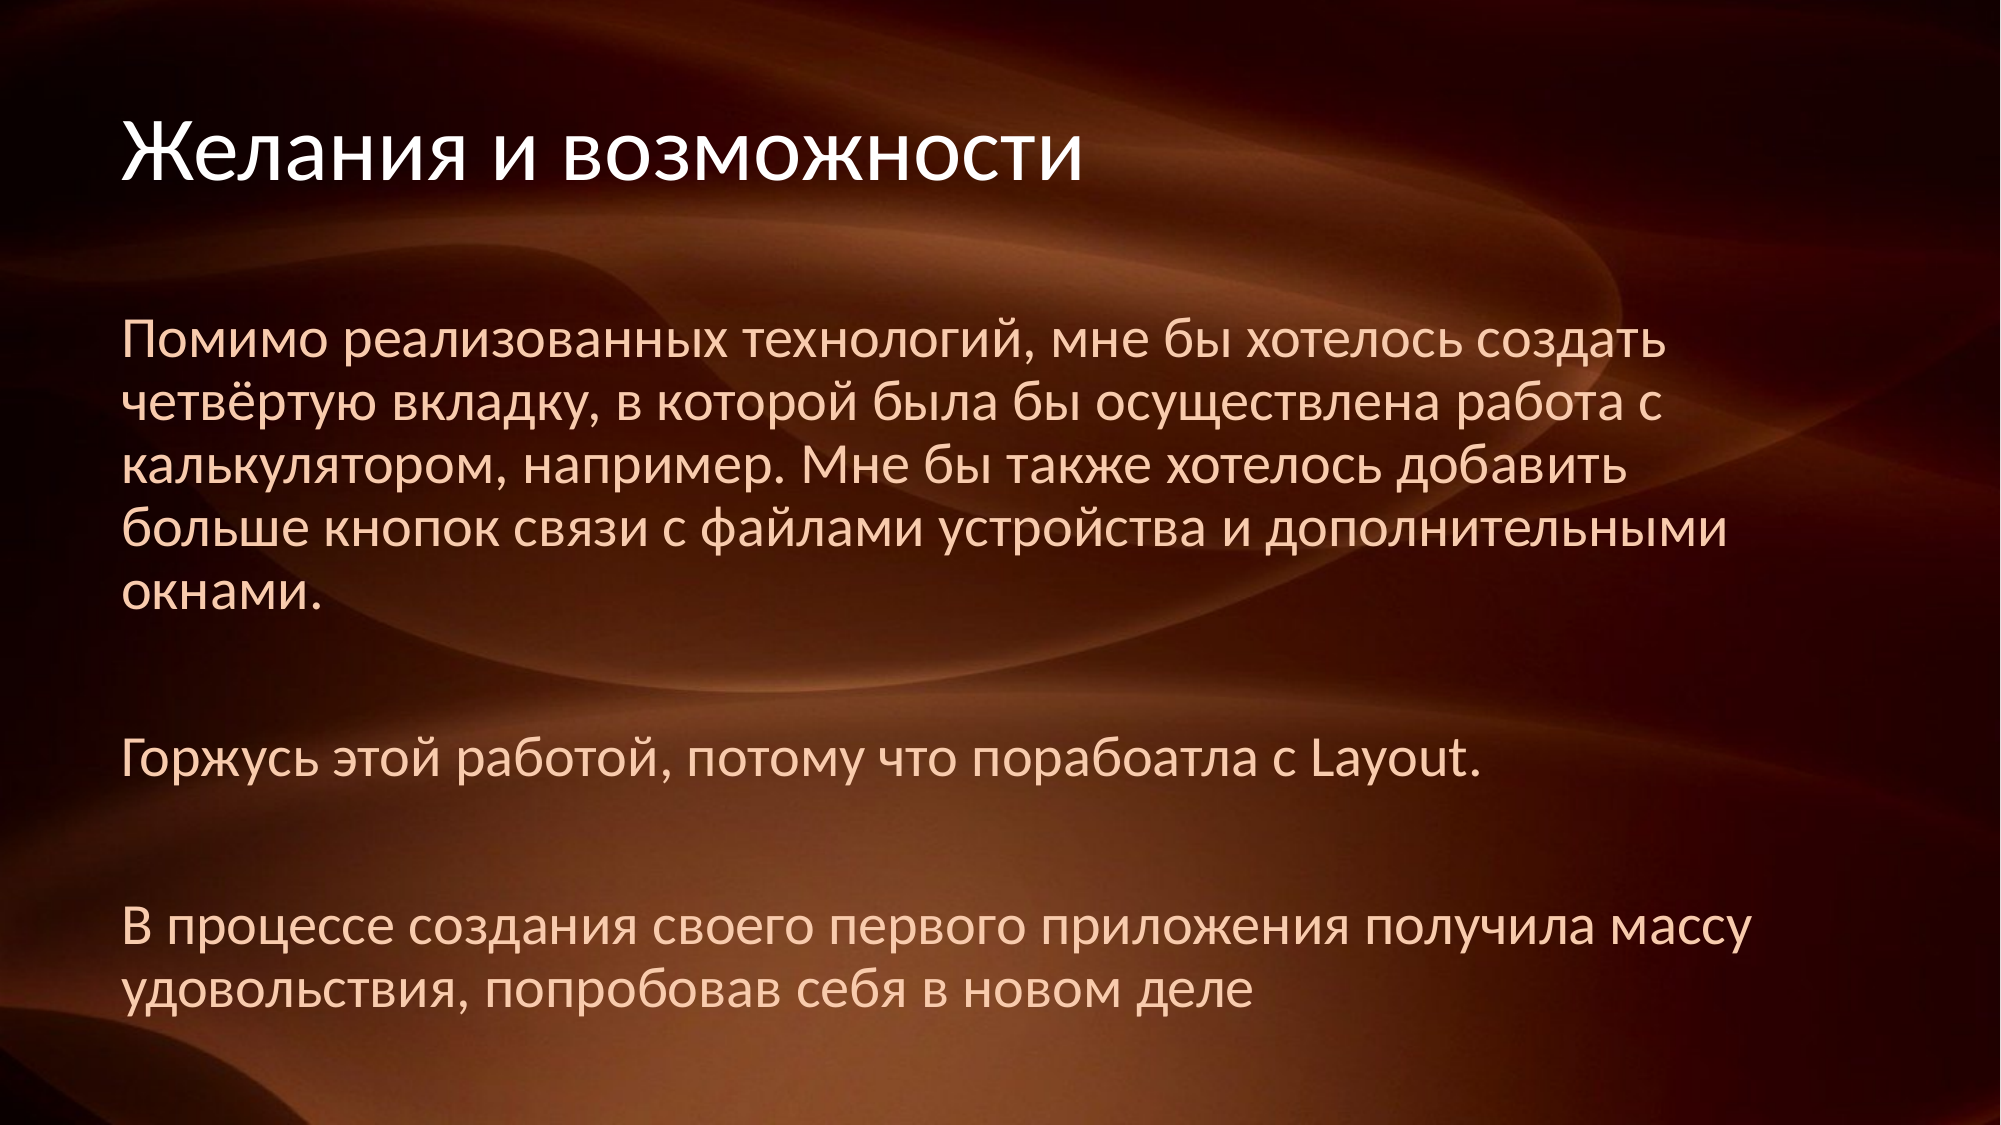

# Желания и возможности
Помимо реализованных технологий, мне бы хотелось создать четвёртую вкладку, в которой была бы осуществлена работа с калькулятором, например. Мне бы также хотелось добавить больше кнопок связи с файлами устройства и дополнительными окнами.

Горжусь этой работой, потому что порабоатла с Layout.

В процессе создания своего первого приложения получила массу удовольствия, попробовав себя в новом деле